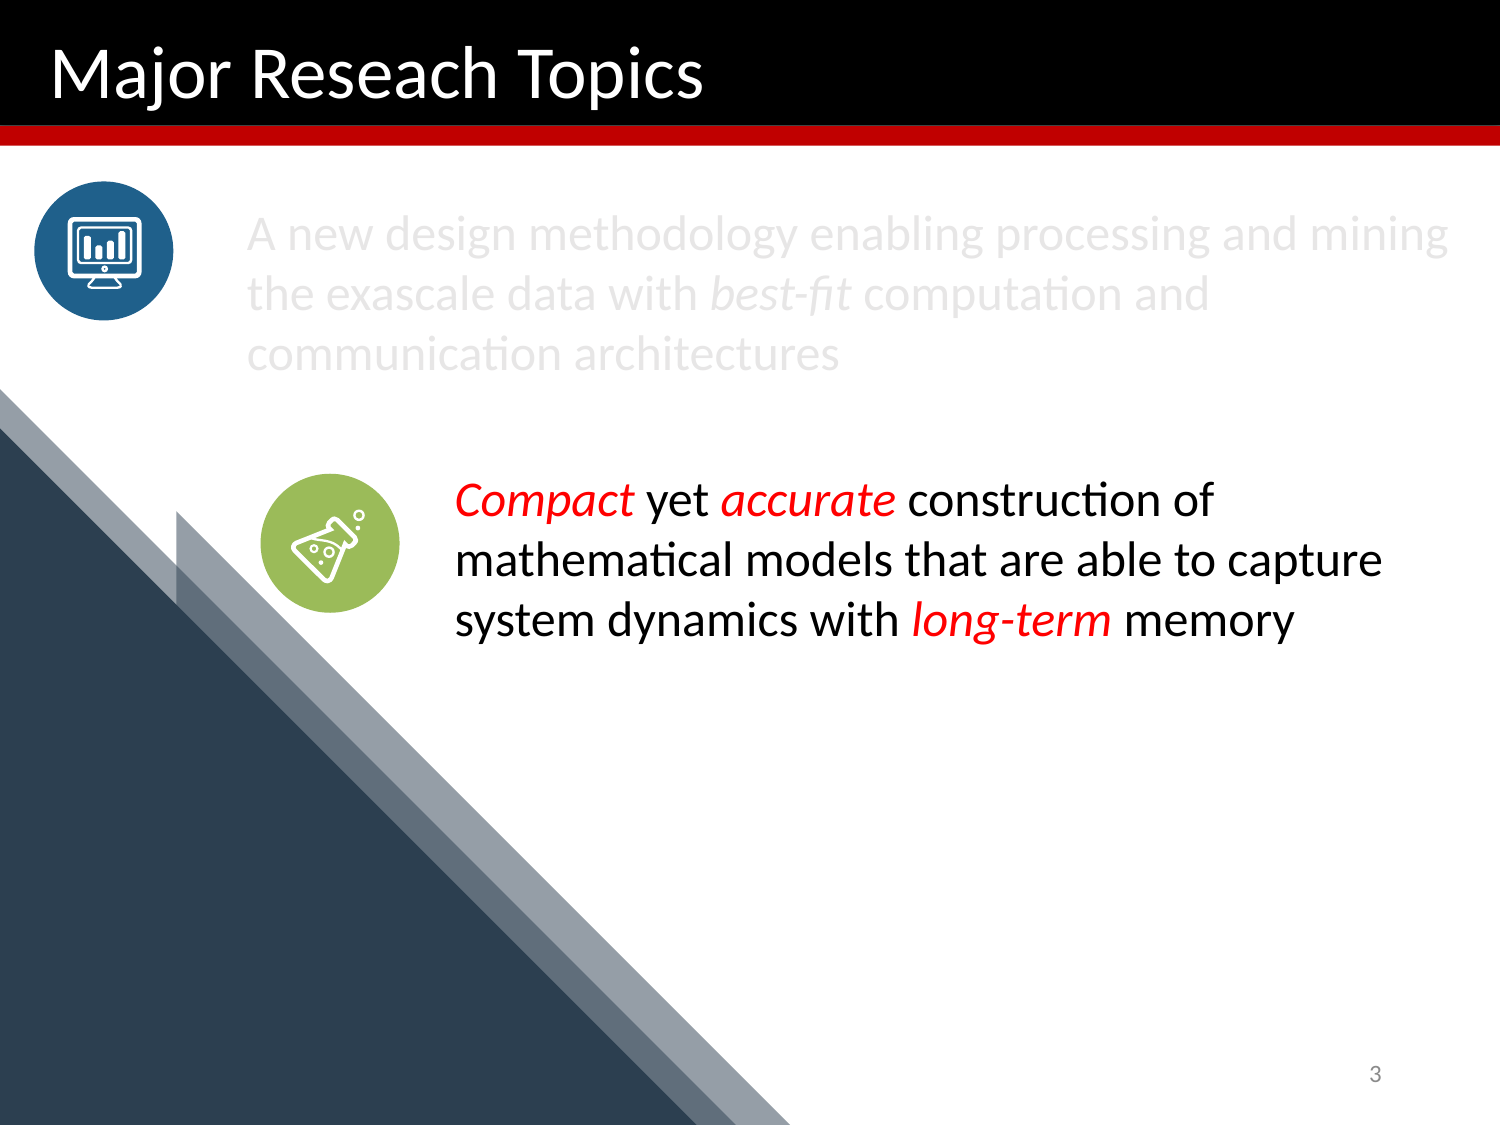

# Major Reseach Topics

A new design methodology enabling processing and mining the exascale data with best-fit computation and communication architectures

Compact yet accurate construction of mathematical models that are able to capture system dynamics with long-term memory

3